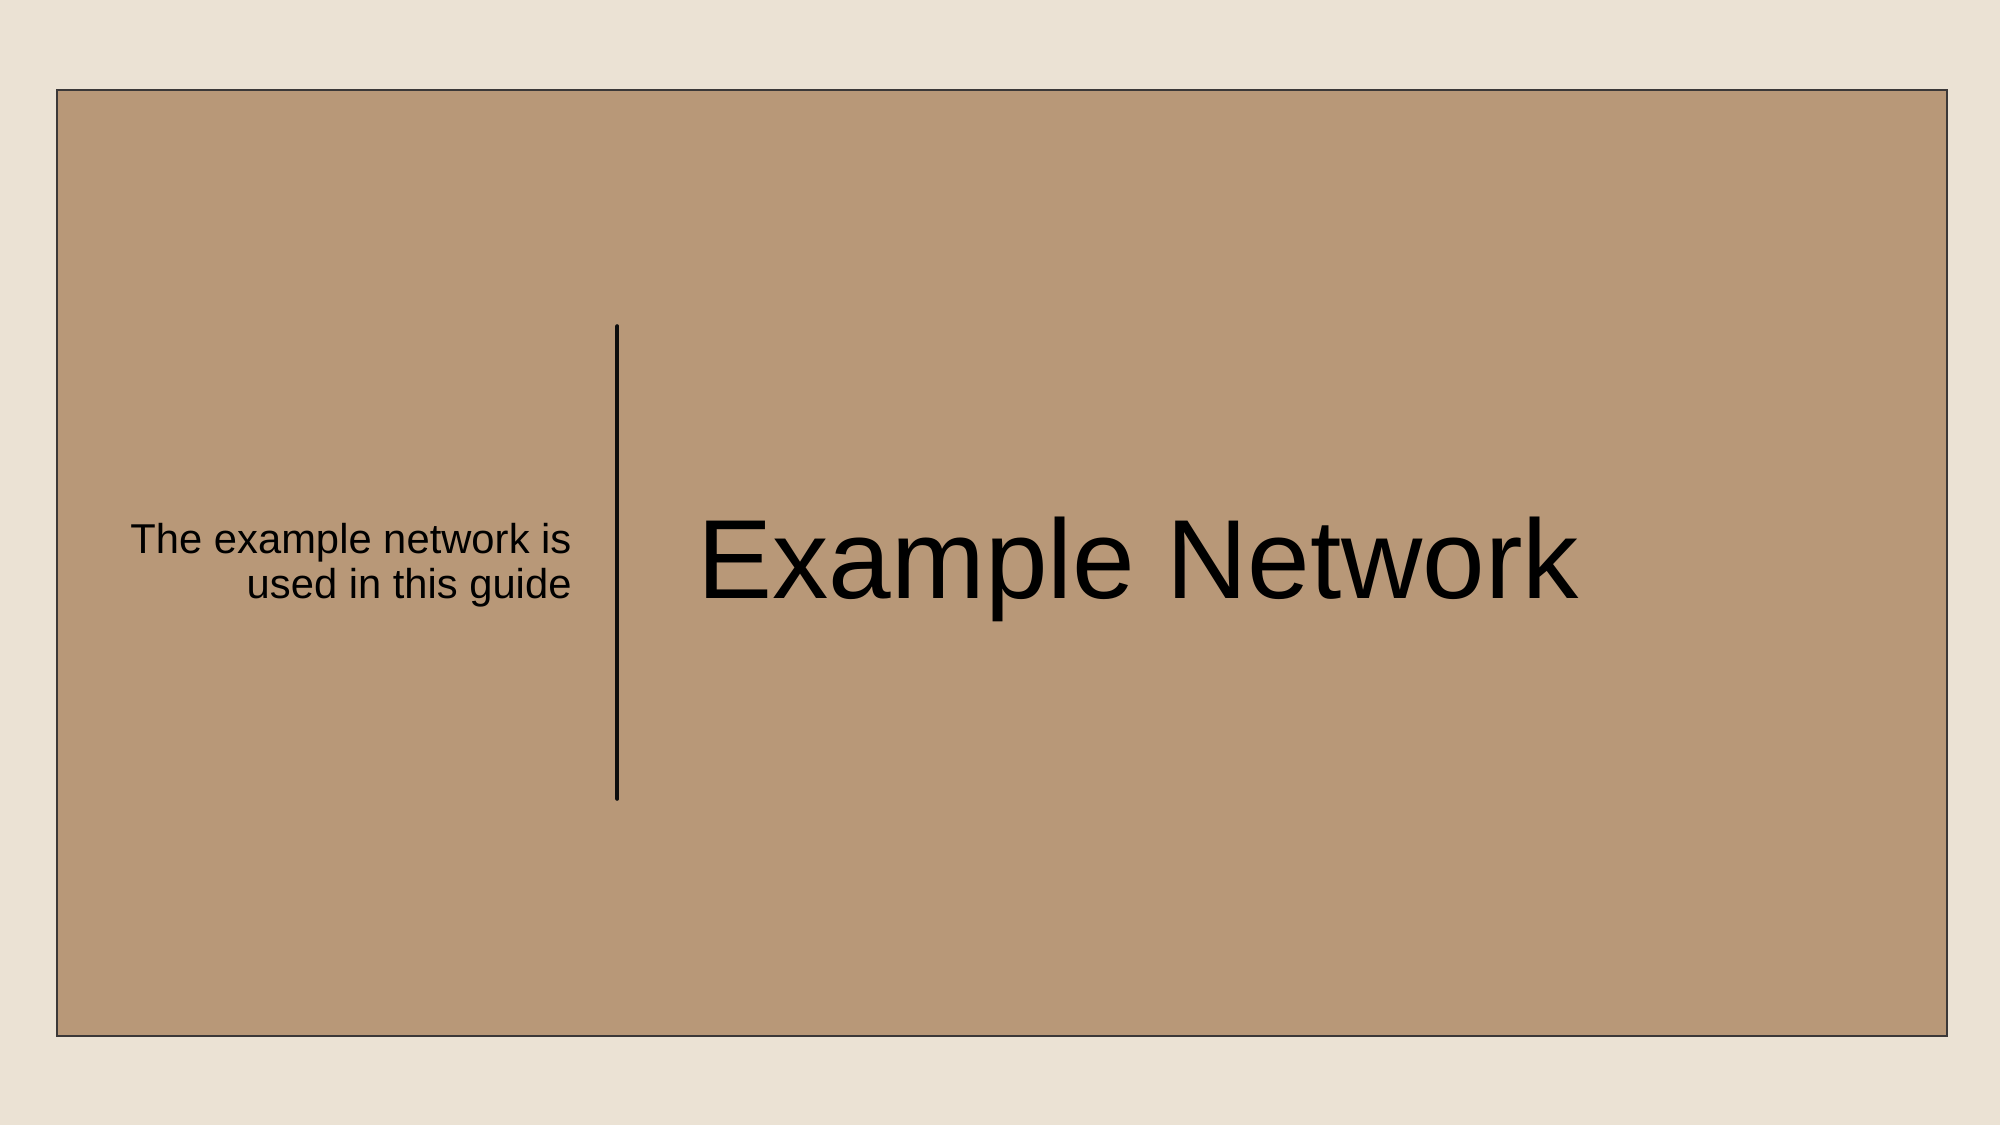

The example network is used in this guide
# Example Network